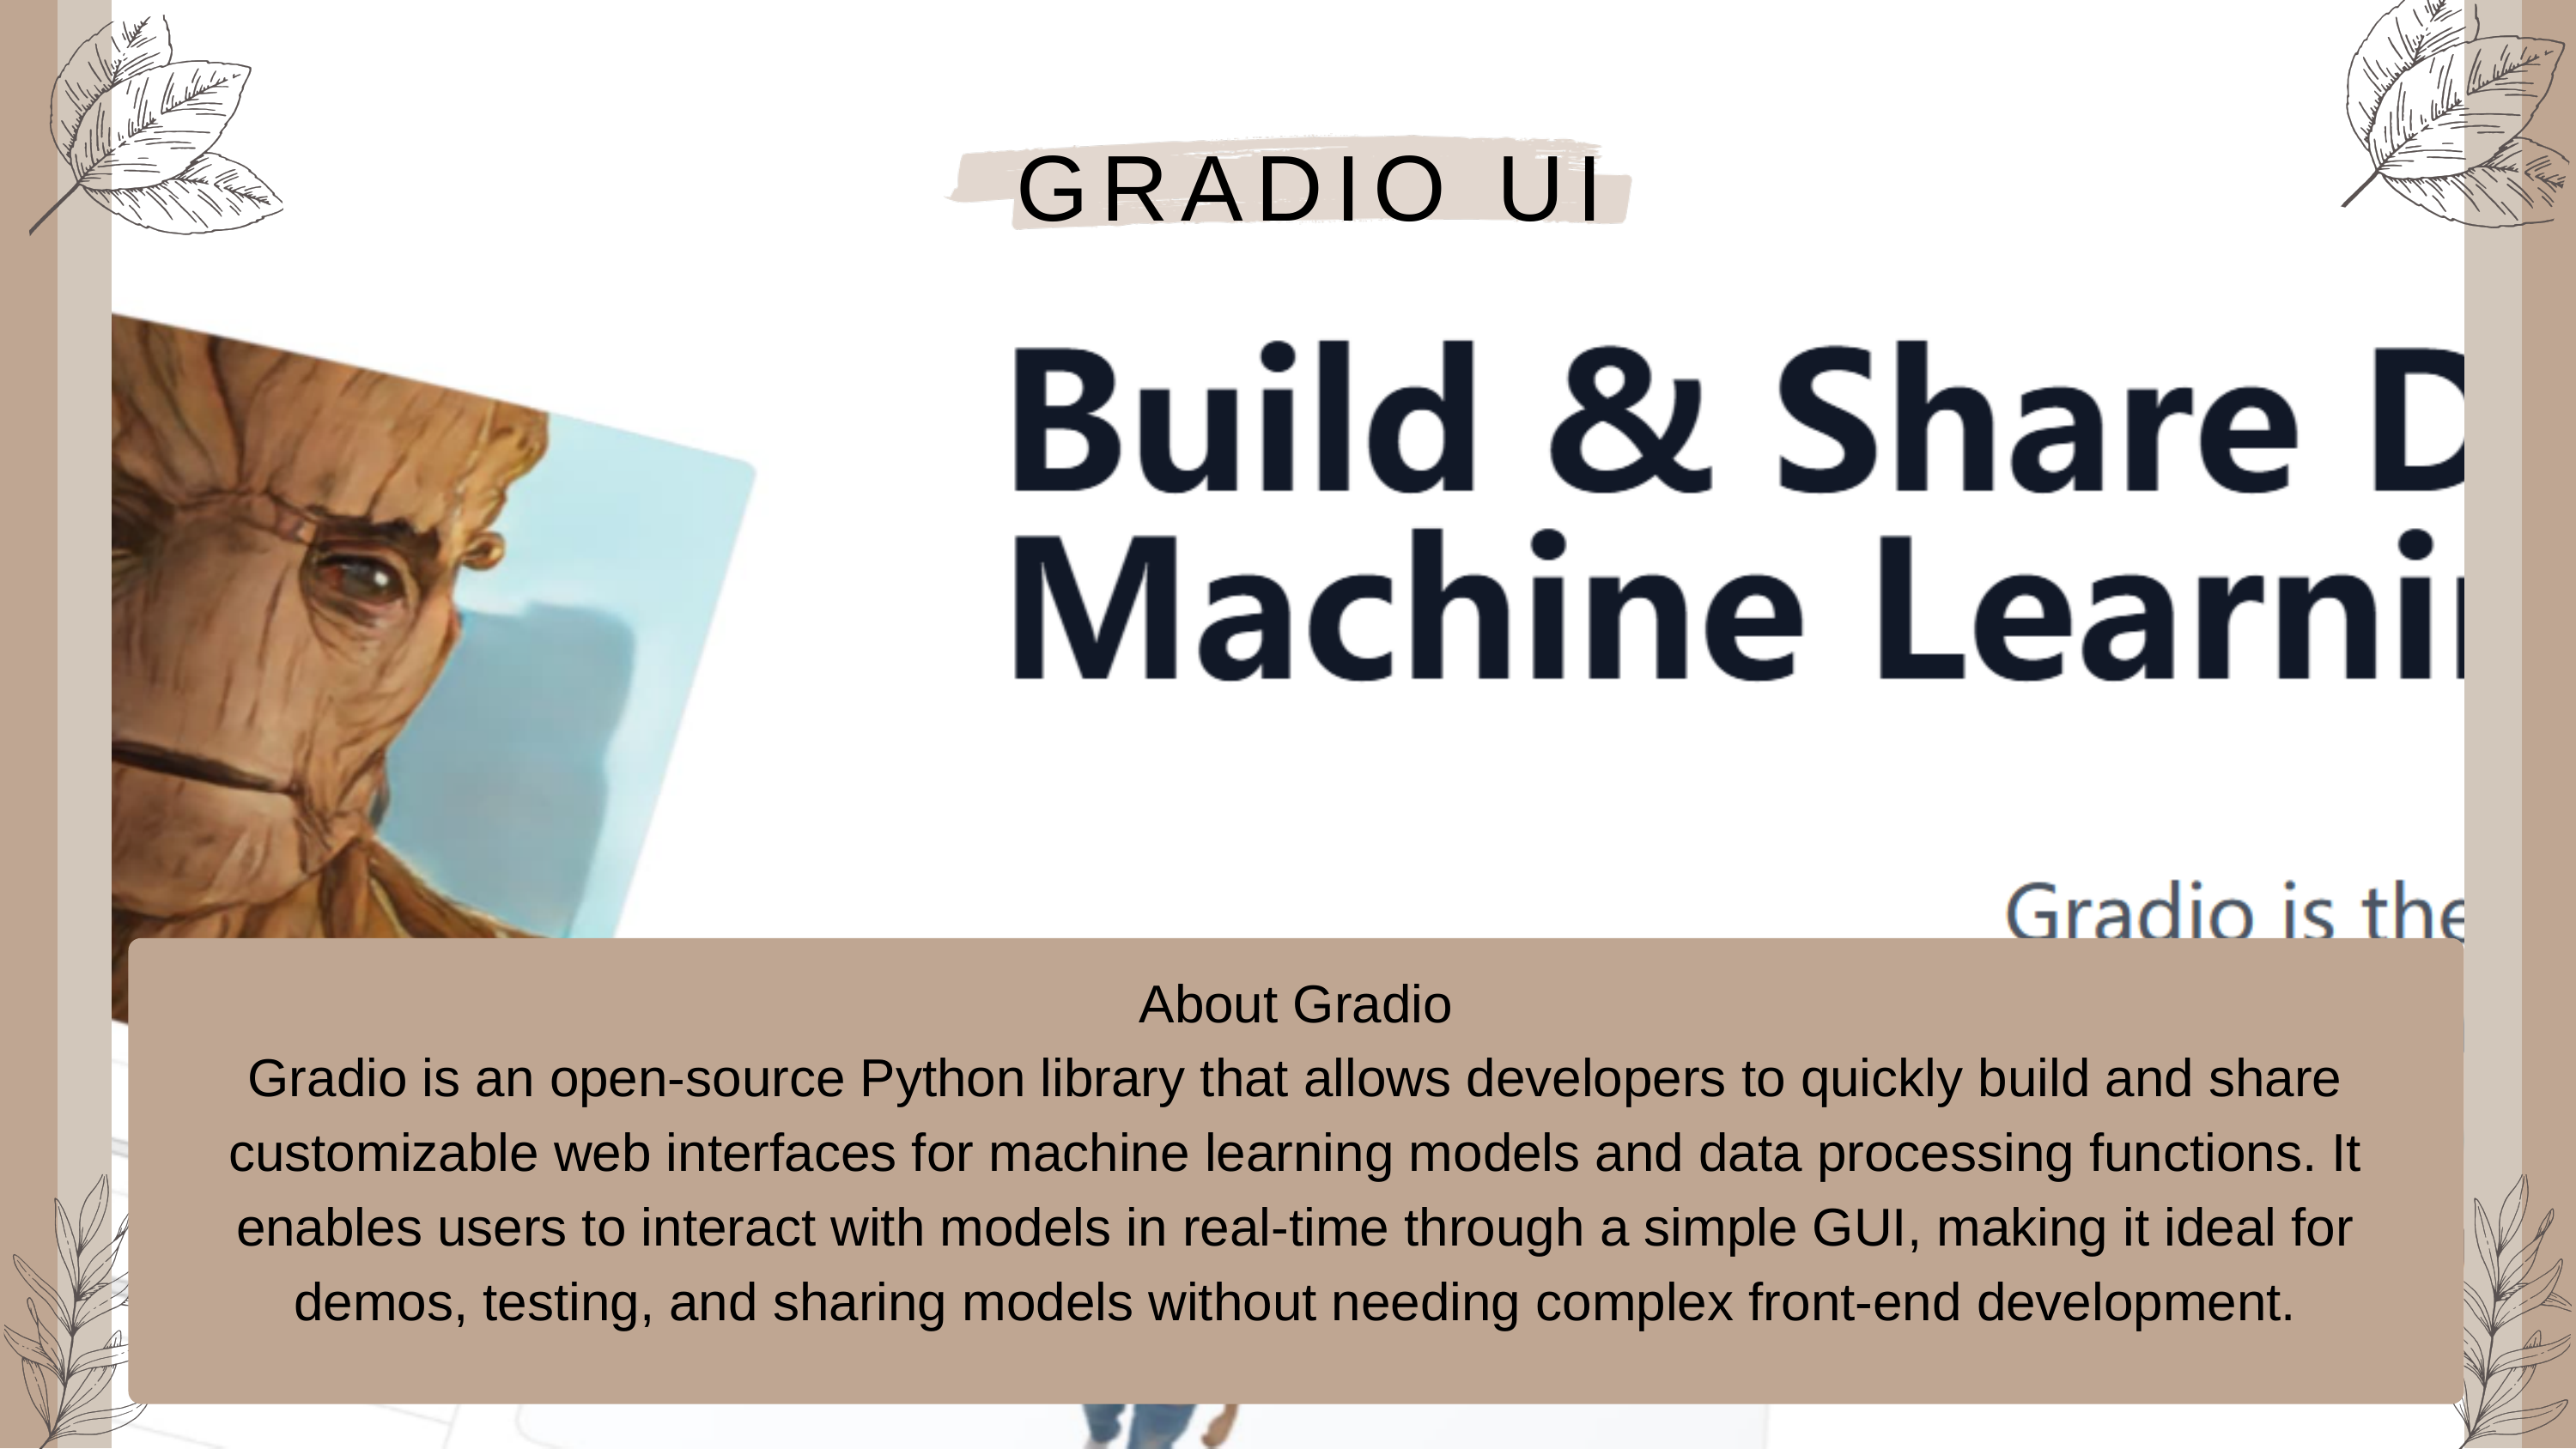

GRADIO UI

About Gradio
Gradio is an open-source Python library that allows developers to quickly build and share customizable web interfaces for machine learning models and data processing functions. It enables users to interact with models in real-time through a simple GUI, making it ideal for demos, testing, and sharing models without needing complex front-end development.